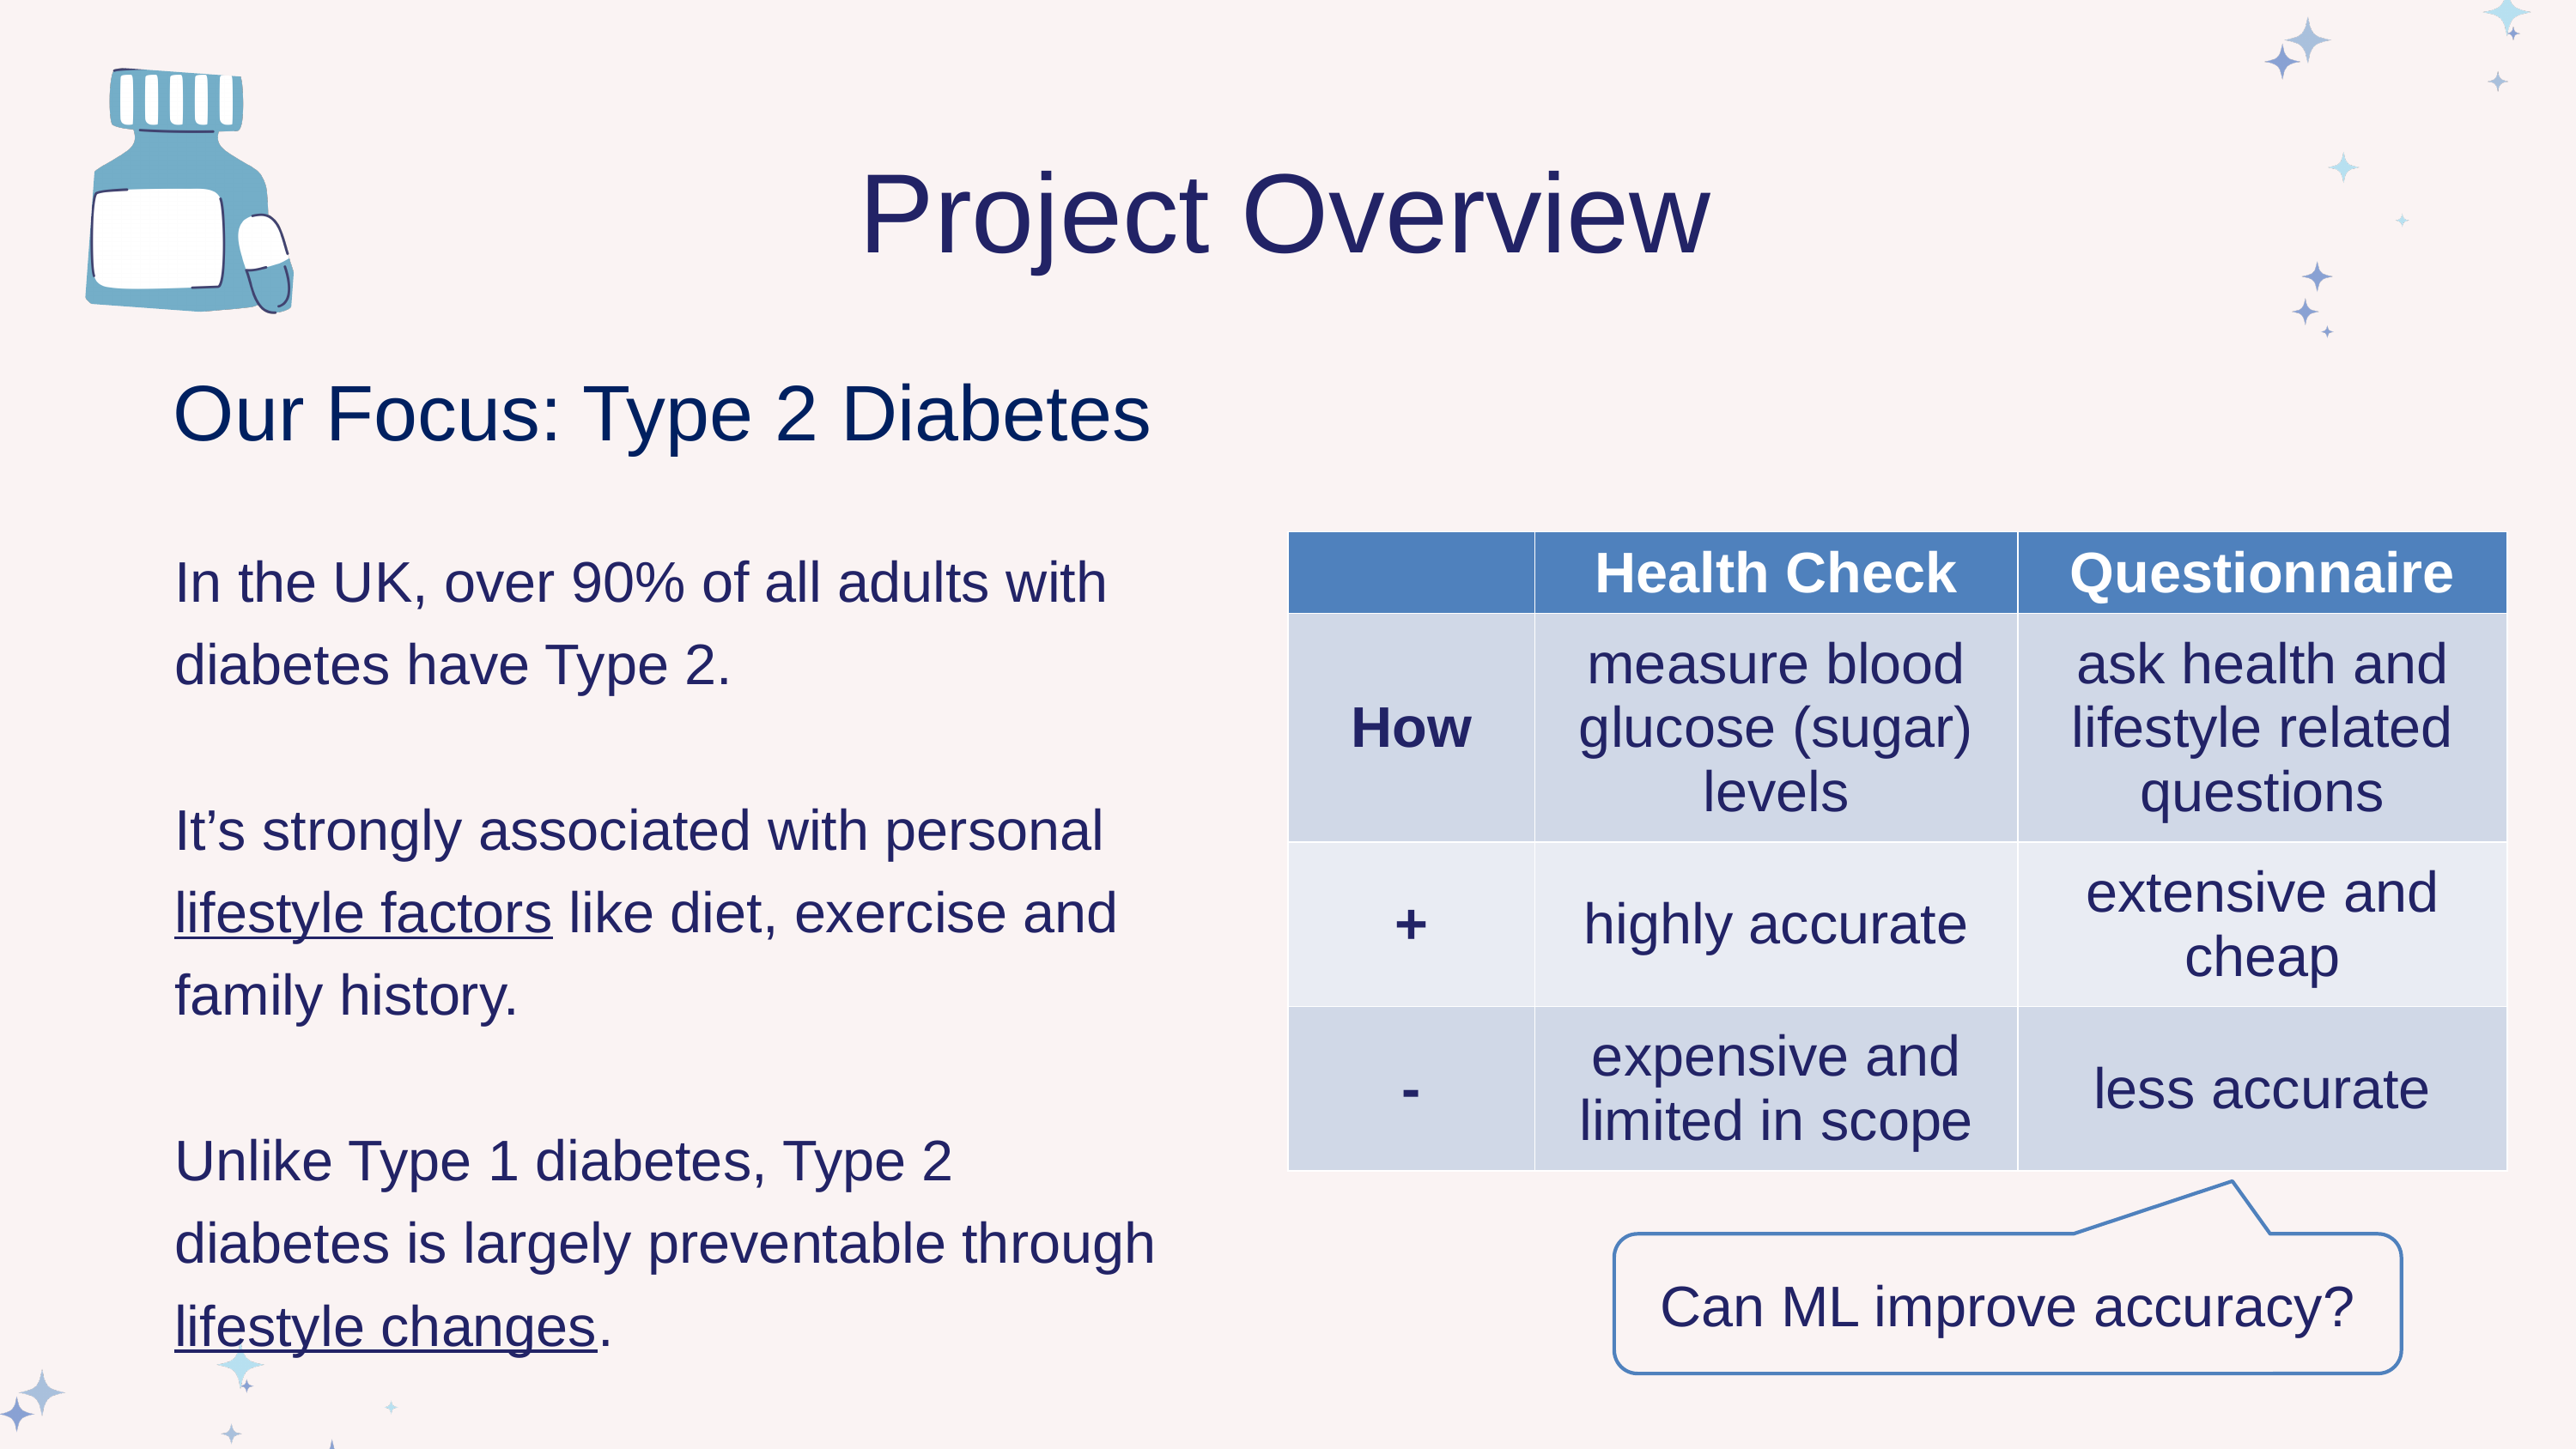

Project Overview
Our Focus: Type 2 Diabetes

In the UK, over 90% of all adults with diabetes have Type 2.

It’s strongly associated with personal lifestyle factors like diet, exercise and family history.

Unlike Type 1 diabetes, Type 2 diabetes is largely preventable through lifestyle changes.
|  | Health Check | Questionnaire |
| --- | --- | --- |
| How | measure blood glucose (sugar) levels | ask health and lifestyle related questions |
| + | highly accurate | extensive and cheap |
| - | expensive and limited in scope | less accurate |
Can ML improve accuracy?